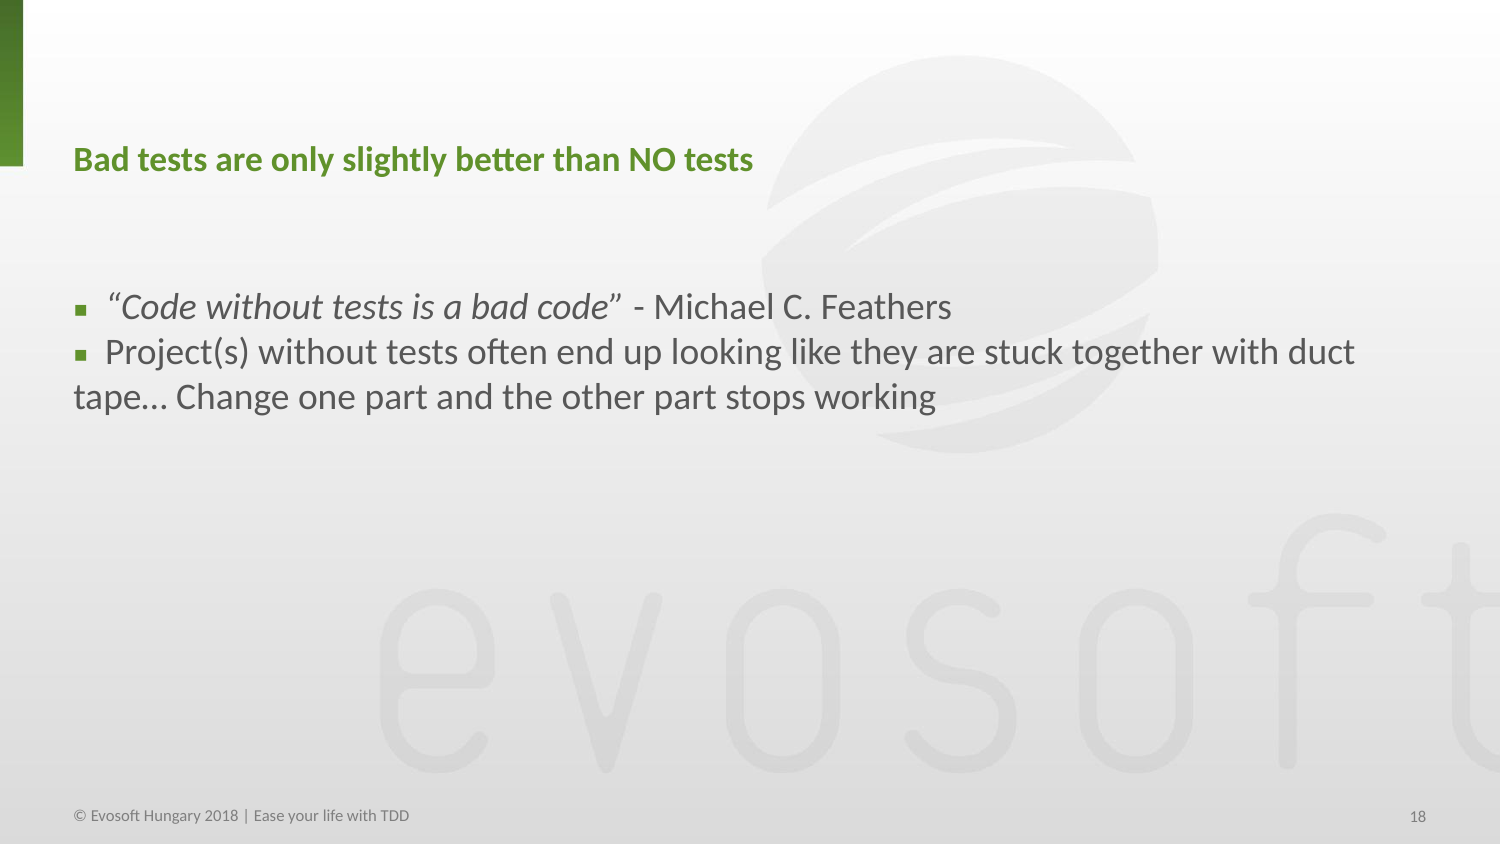

# Bad tests are only slightly better than NO tests
  “Code without tests is a bad code” - Michael C. Feathers
  Project(s) without tests often end up looking like they are stuck together with duct tape… Change one part and the other part stops working